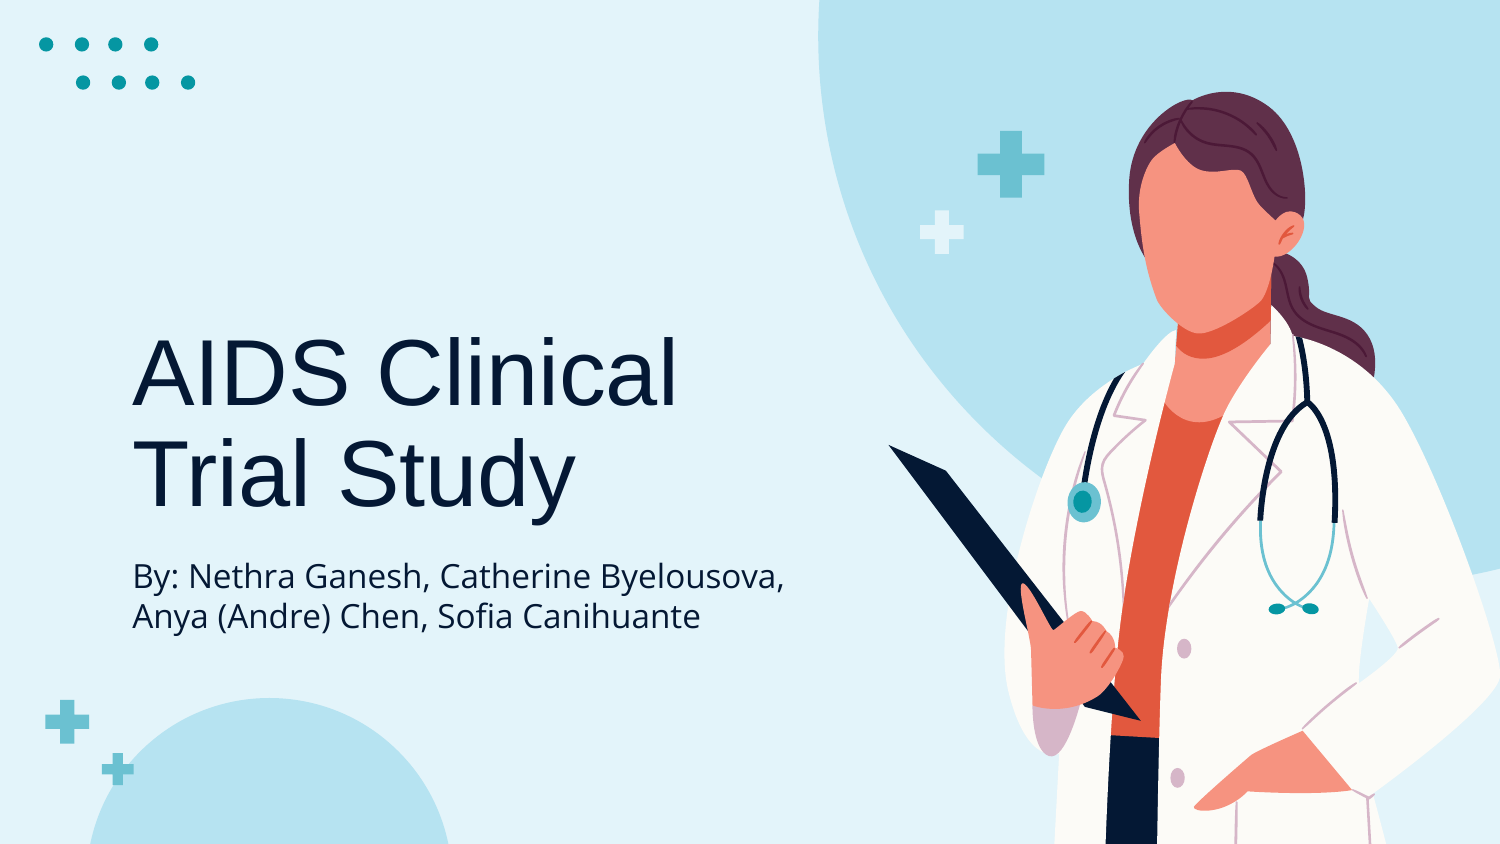

# AIDS Clinical Trial Study
By: Nethra Ganesh, Catherine Byelousova, Anya (Andre) Chen, Sofia Canihuante